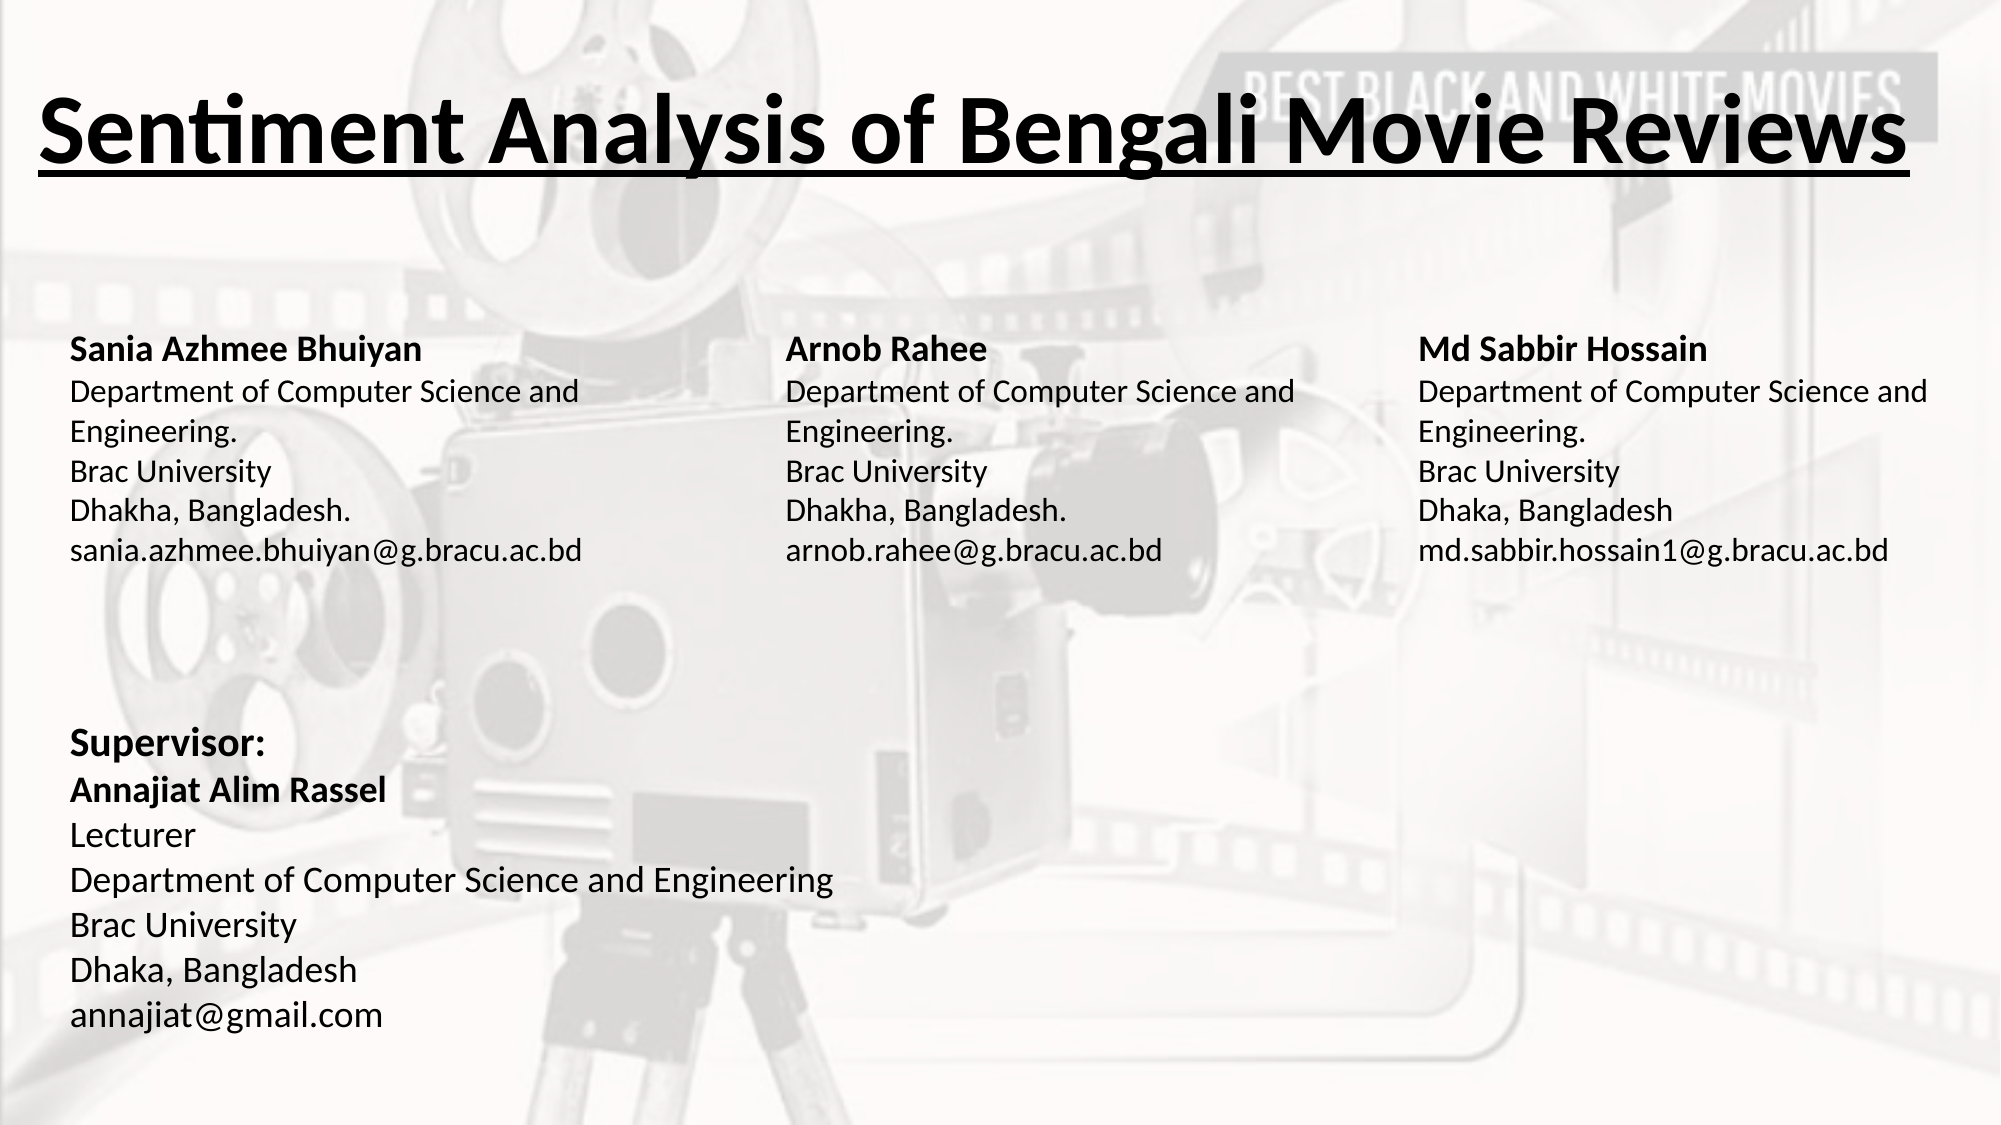

Sentiment Analysis of Bengali Movie Reviews

Sania Azhmee Bhuiyan
Department of Computer Science and Engineering.
Brac University
Dhakha, Bangladesh.
sania.azhmee.bhuiyan@g.bracu.ac.bd

Arnob Rahee
Department of Computer Science and Engineering.
Brac University
Dhakha, Bangladesh.
arnob.rahee@g.bracu.ac.bd

Md Sabbir Hossain
Department of Computer Science and Engineering.
Brac University
Dhaka, Bangladesh
md.sabbir.hossain1@g.bracu.ac.bd

Supervisor:
Annajiat Alim Rassel
Lecturer
Department of Computer Science and Engineering
Brac University
Dhaka, Bangladesh
annajiat@gmail.com